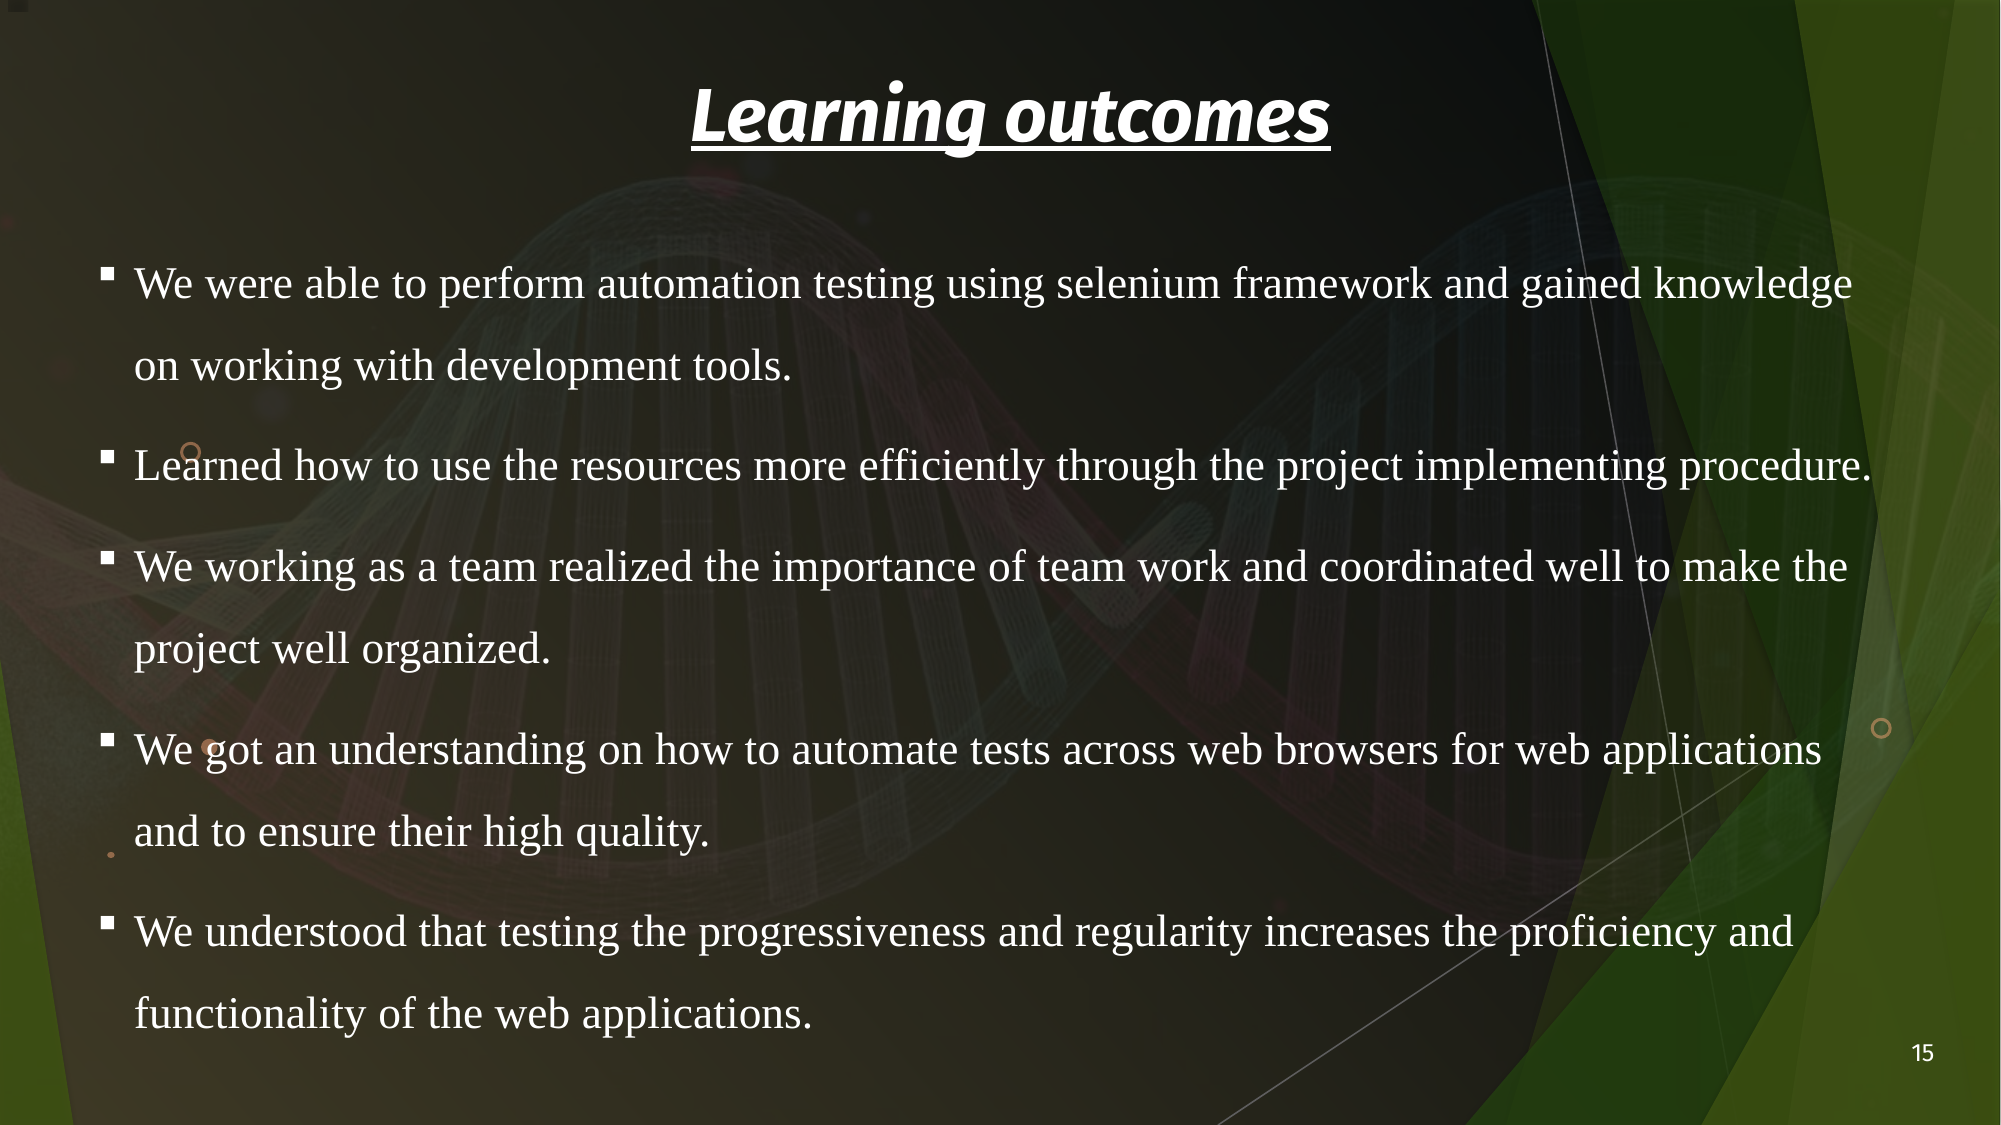

Learning outcomes
We were able to perform automation testing using selenium framework and gained knowledge on working with development tools.
Learned how to use the resources more efficiently through the project implementing procedure.
We working as a team realized the importance of team work and coordinated well to make the project well organized.
We got an understanding on how to automate tests across web browsers for web applications and to ensure their high quality.
We understood that testing the progressiveness and regularity increases the proficiency and functionality of the web applications.
15